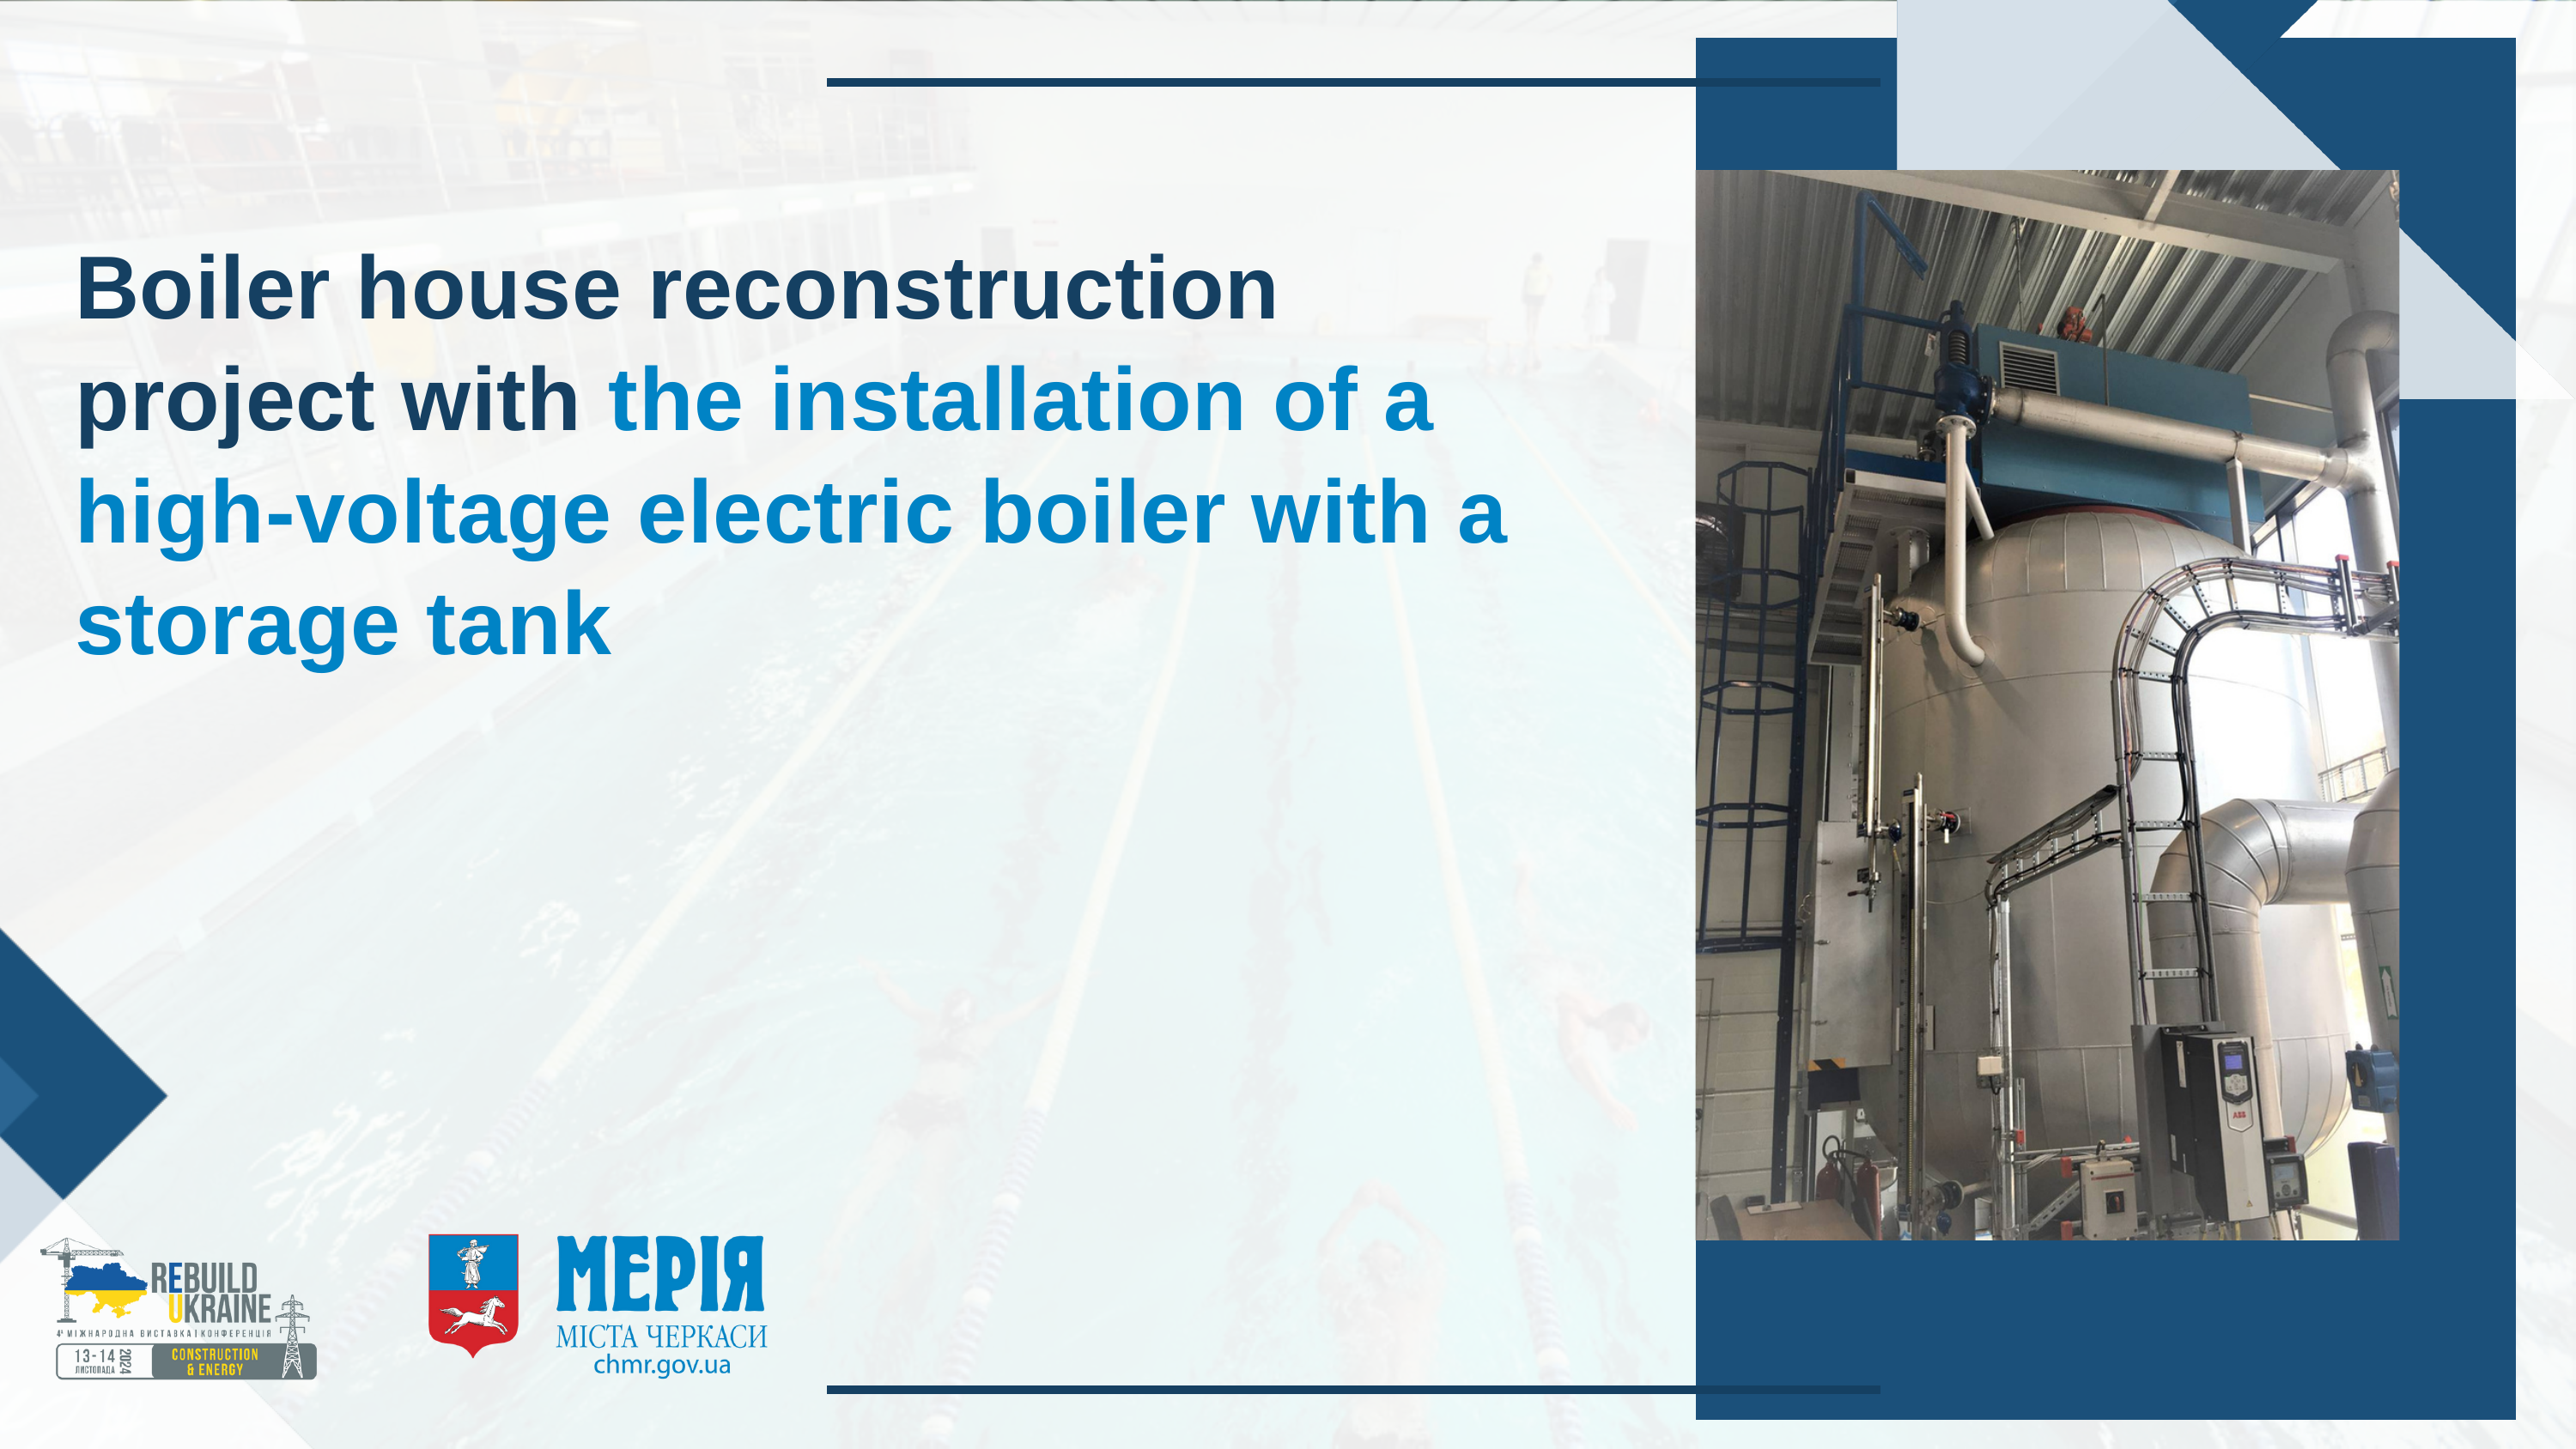

Boiler house reconstruction project with the installation of a high-voltage electric boiler with a storage tank